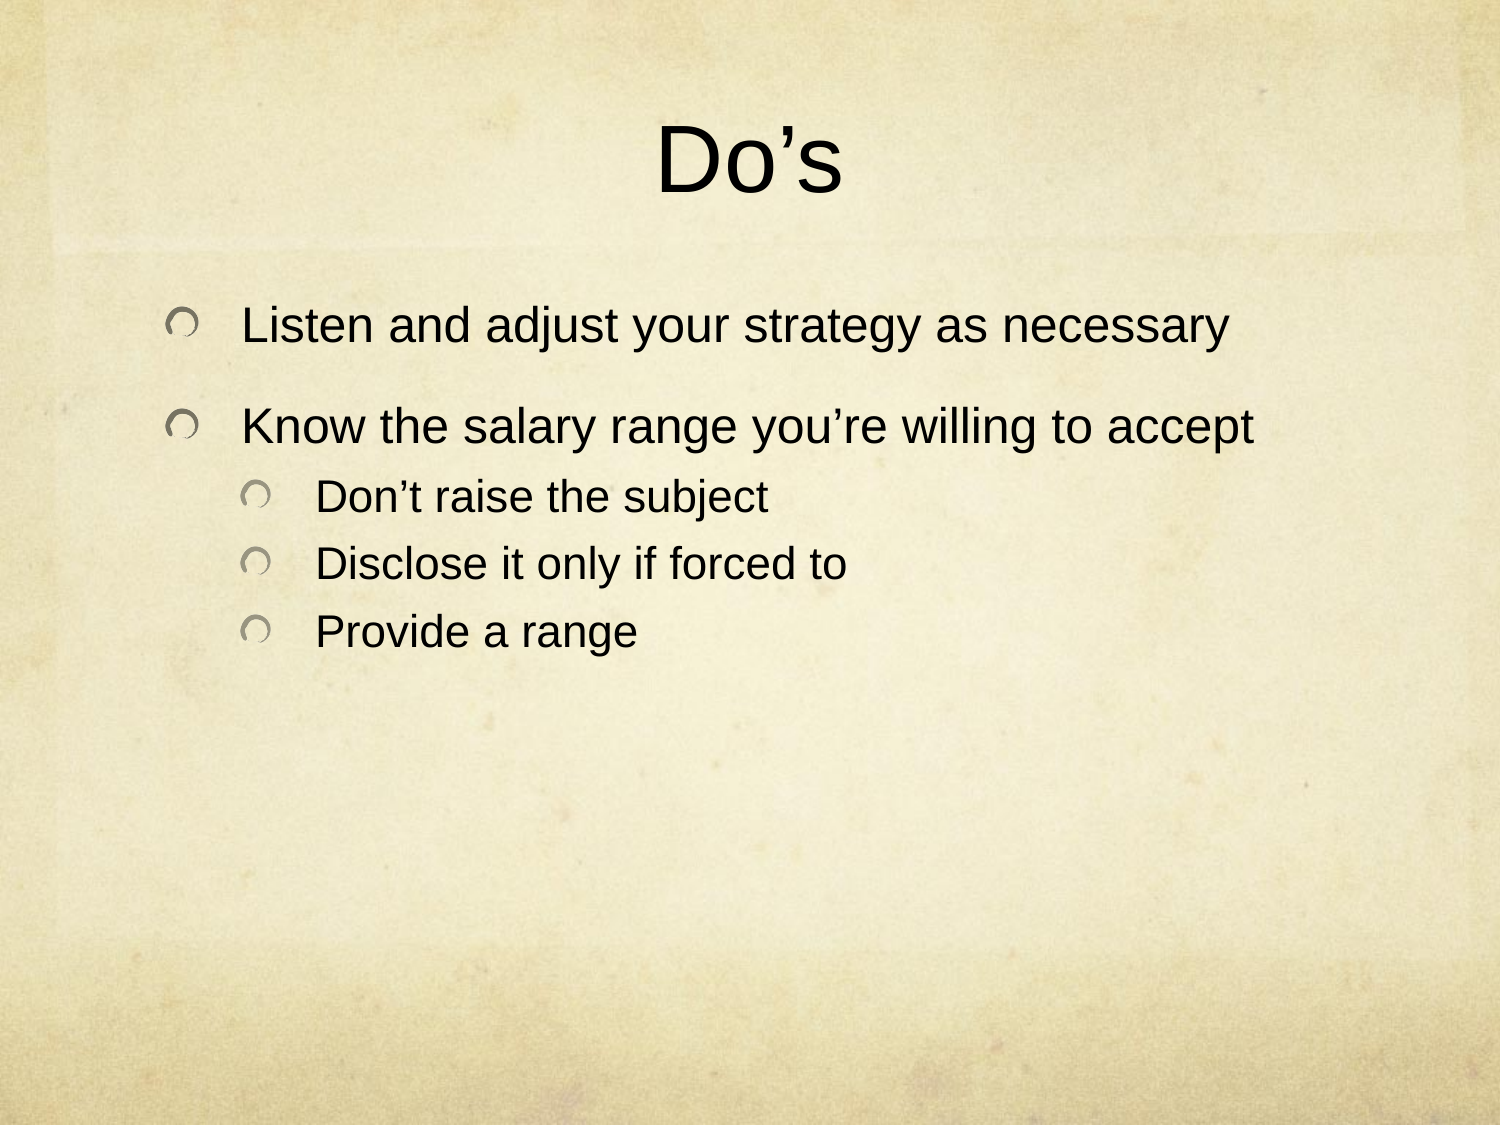

# Do’s
Listen and adjust your strategy as necessary
Know the salary range you’re willing to accept
Don’t raise the subject
Disclose it only if forced to
Provide a range